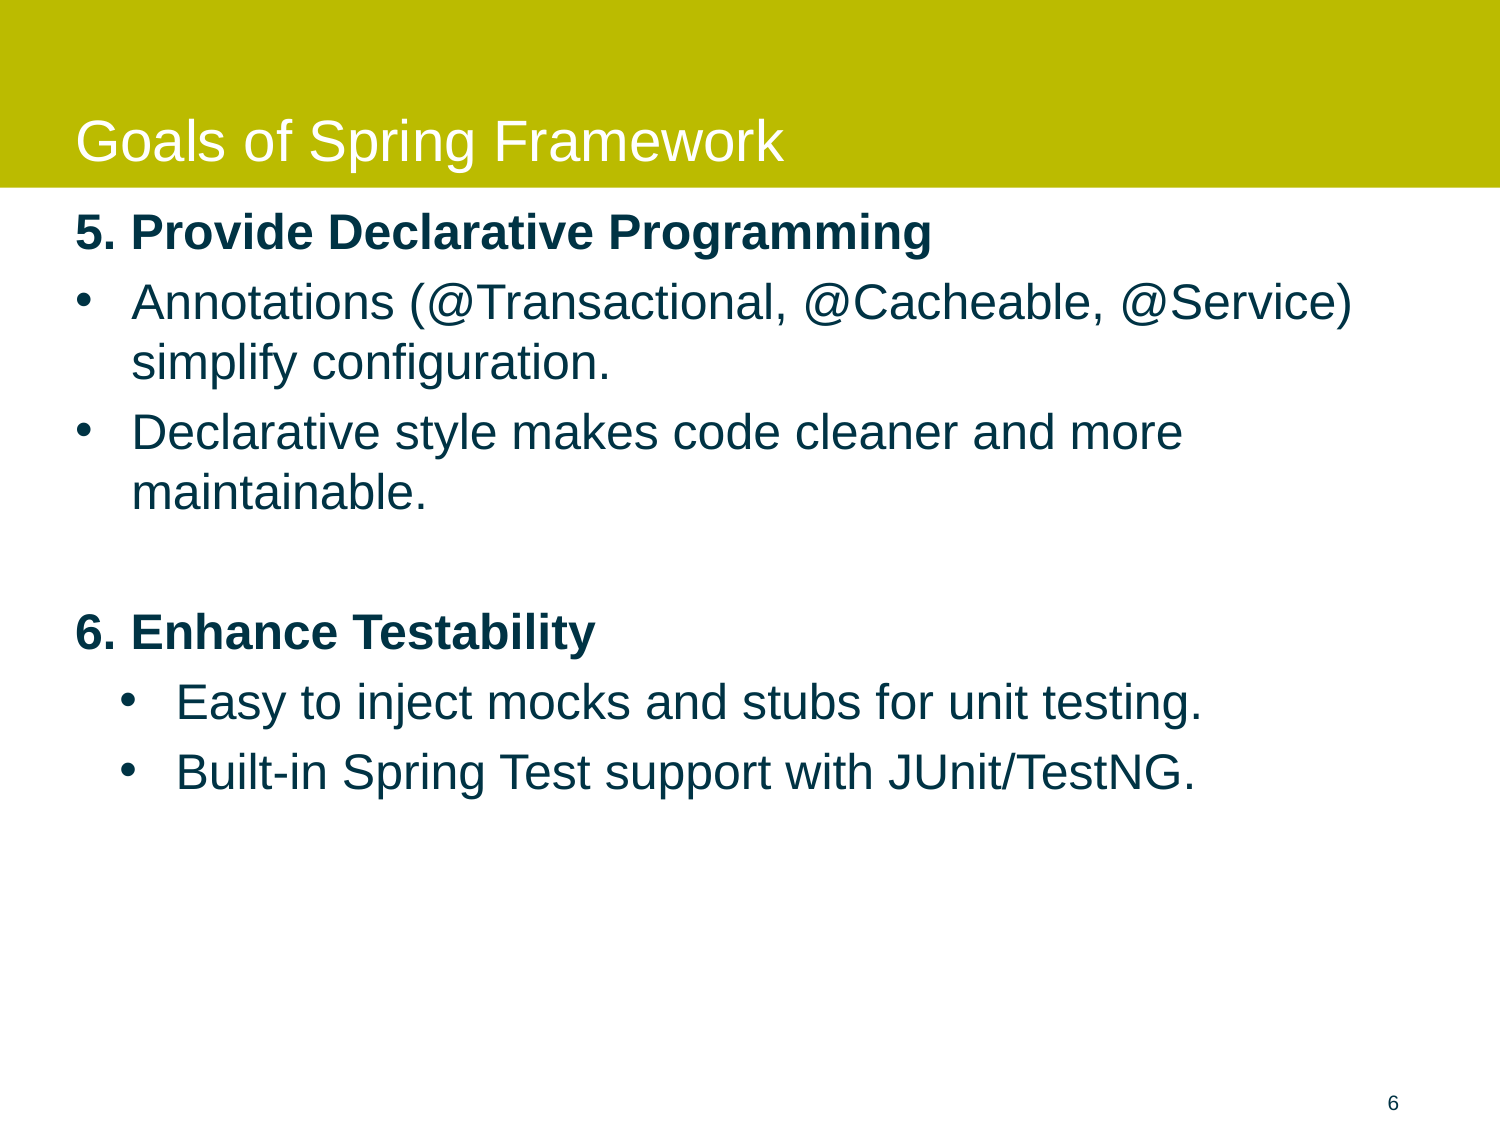

# Goals of Spring Framework
5. Provide Declarative Programming
Annotations (@Transactional, @Cacheable, @Service) simplify configuration.
Declarative style makes code cleaner and more maintainable.

6. Enhance Testability
Easy to inject mocks and stubs for unit testing.
Built-in Spring Test support with JUnit/TestNG.
6